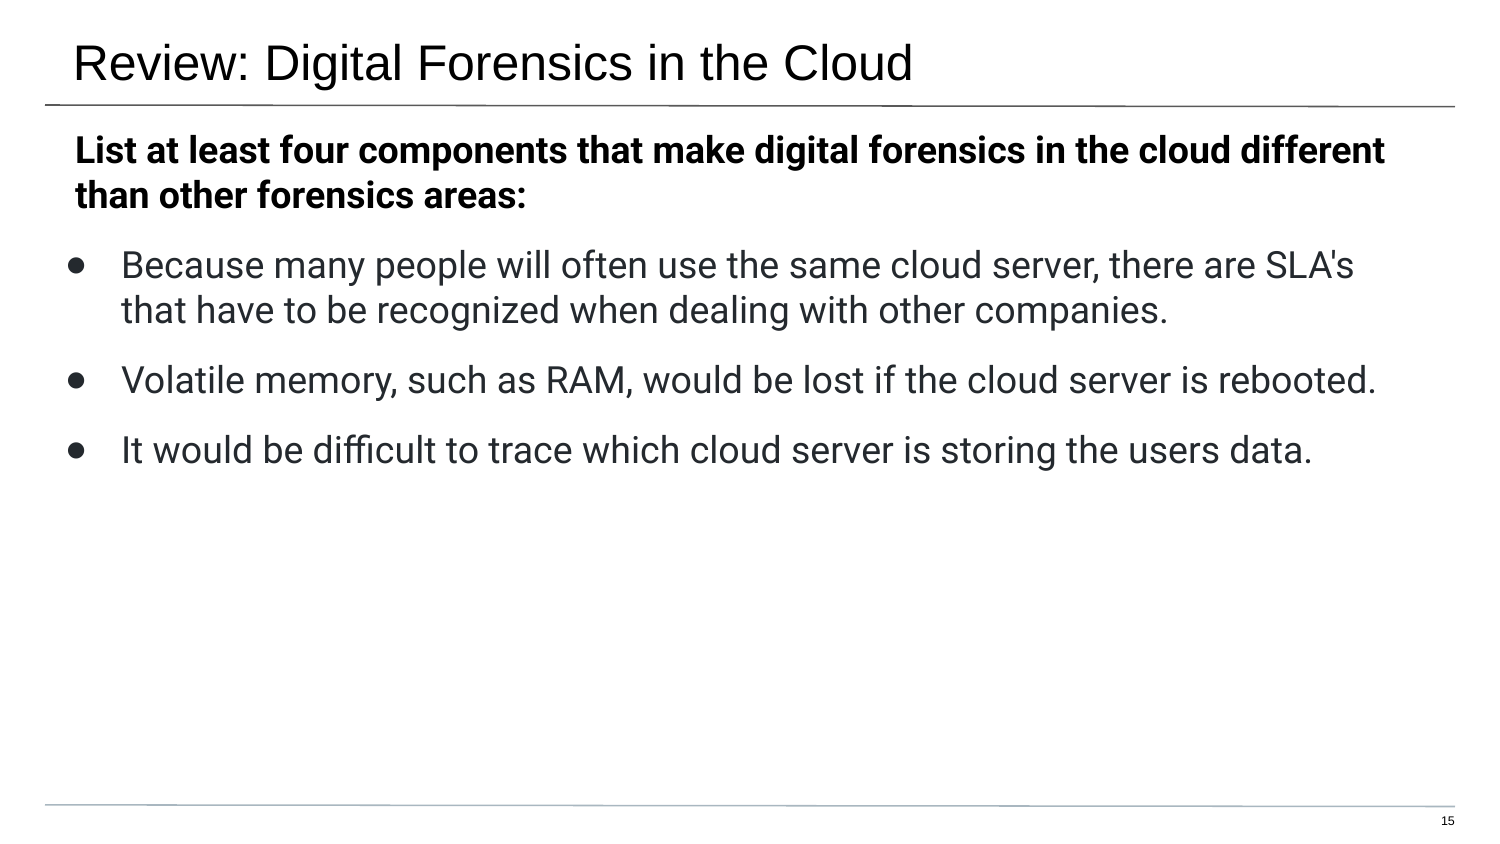

# Review: Digital Forensics in the Cloud
List at least four components that make digital forensics in the cloud different than other forensics areas:
Because many people will often use the same cloud server, there are SLA's that have to be recognized when dealing with other companies.
Volatile memory, such as RAM, would be lost if the cloud server is rebooted.
It would be difficult to trace which cloud server is storing the users data.

15